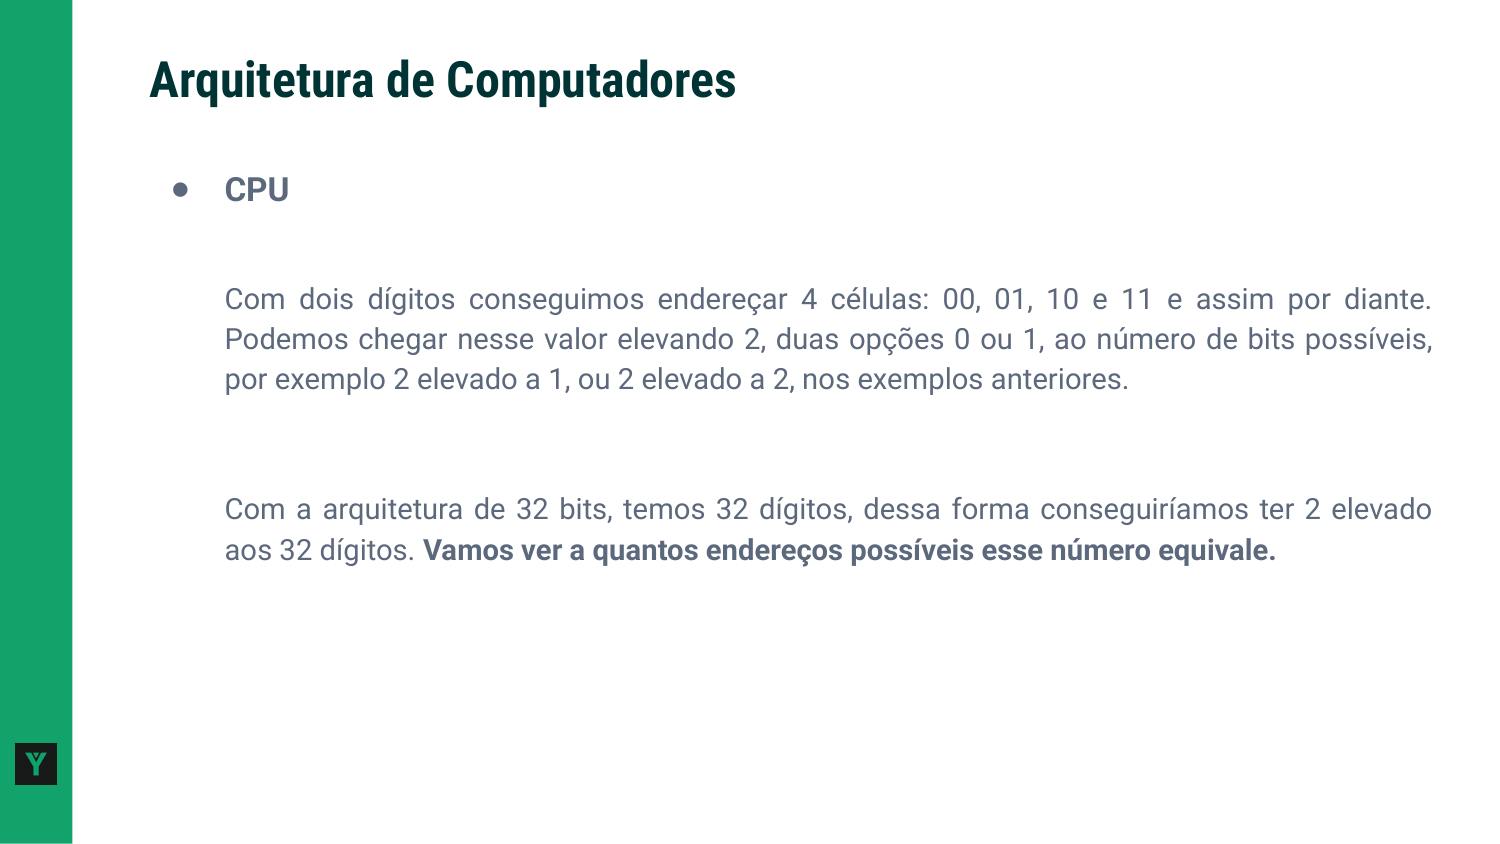

# Arquitetura de Computadores
CPU

Com dois dígitos conseguimos endereçar 4 células: 00, 01, 10 e 11 e assim por diante. Podemos chegar nesse valor elevando 2, duas opções 0 ou 1, ao número de bits possíveis, por exemplo 2 elevado a 1, ou 2 elevado a 2, nos exemplos anteriores.

Com a arquitetura de 32 bits, temos 32 dígitos, dessa forma conseguiríamos ter 2 elevado aos 32 dígitos. Vamos ver a quantos endereços possíveis esse número equivale.